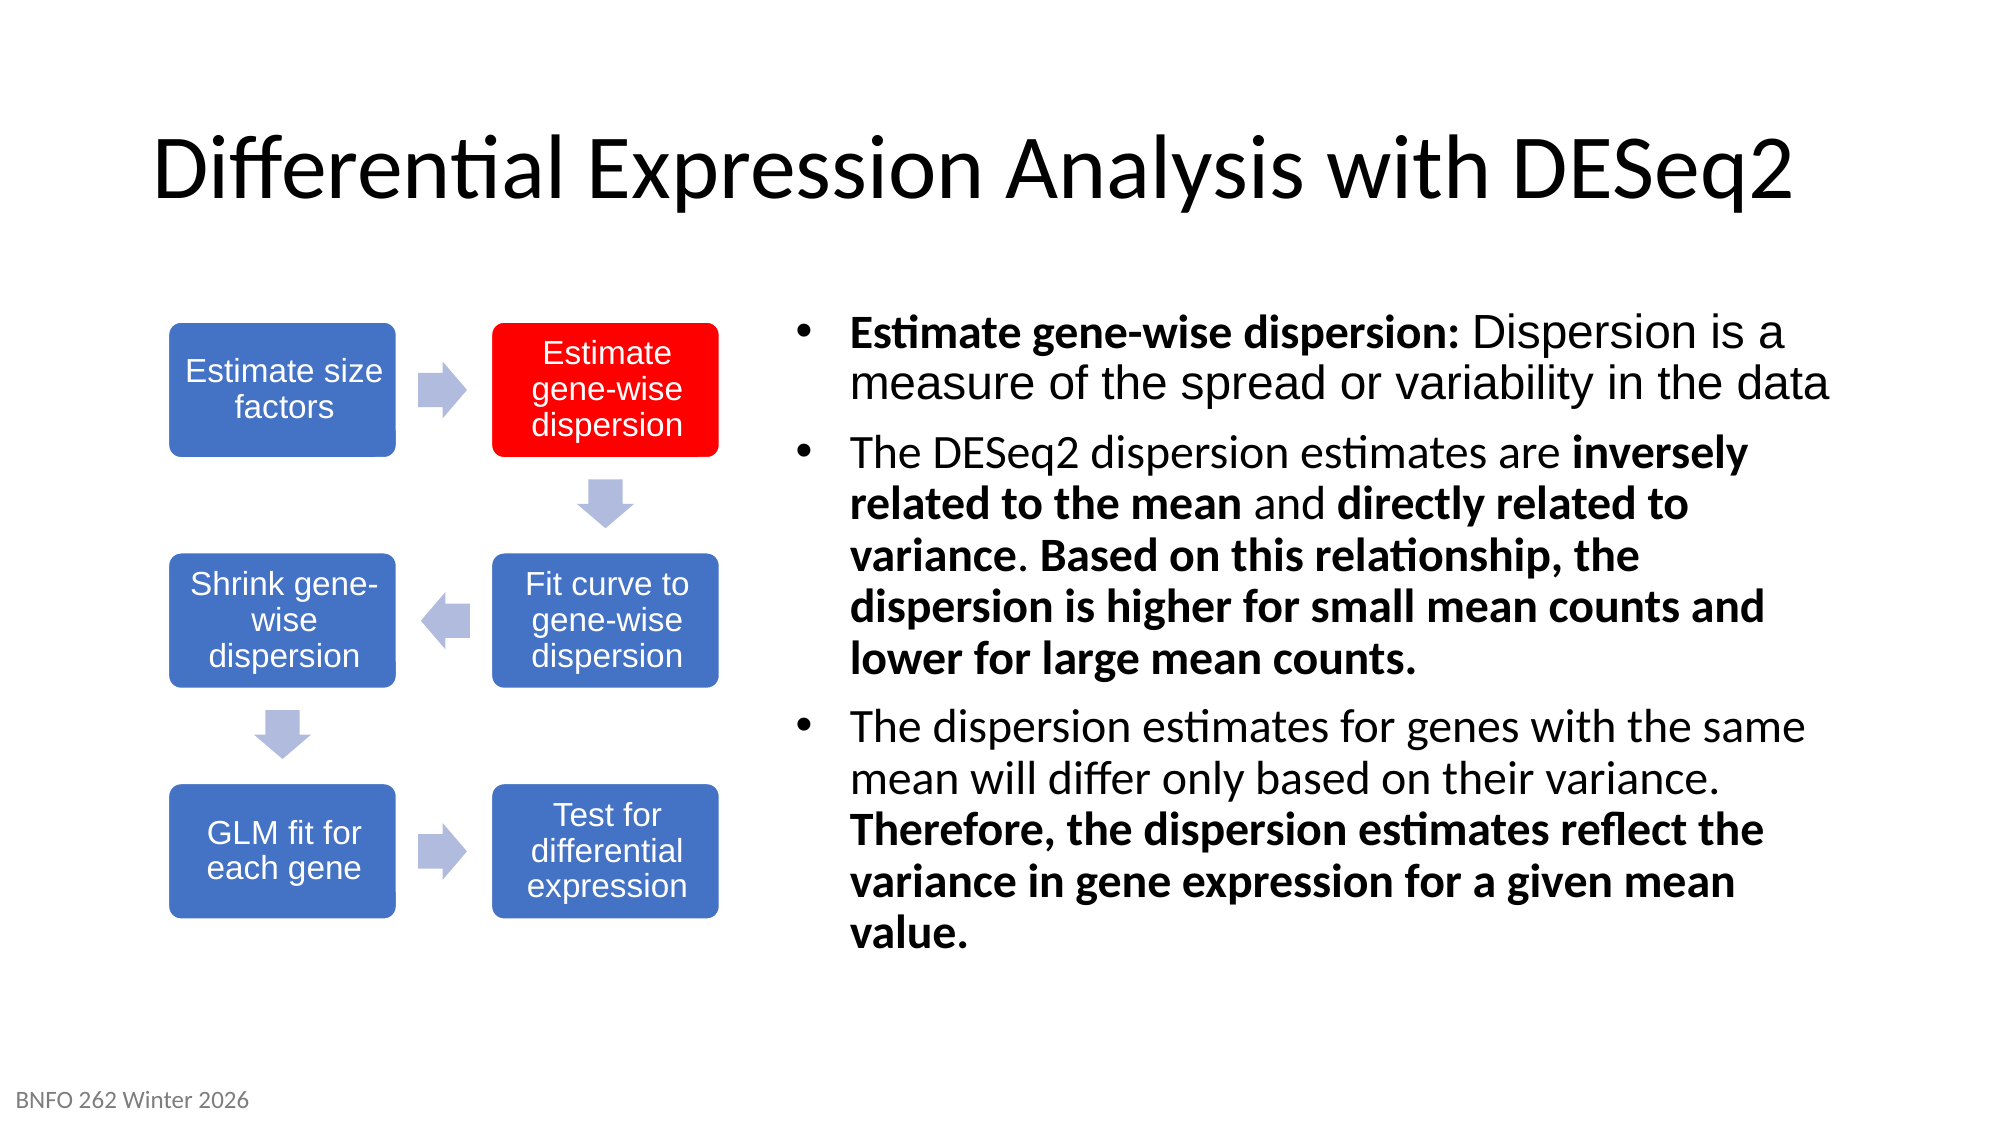

# Differential Expression Analysis with DESeq2
Estimate gene-wise dispersion: Dispersion is a measure of the spread or variability in the data
The DESeq2 dispersion estimates are inversely related to the mean and directly related to variance. Based on this relationship, the dispersion is higher for small mean counts and lower for large mean counts.
The dispersion estimates for genes with the same mean will differ only based on their variance. Therefore, the dispersion estimates reflect the variance in gene expression for a given mean value.
Estimate size factors

Estimate gene-wise dispersion

Fit curve to gene-wise dispersion

Shrink gene-wise dispersion

GLM fit for each gene

Test for differential expression
BNFO 262 Winter 2026